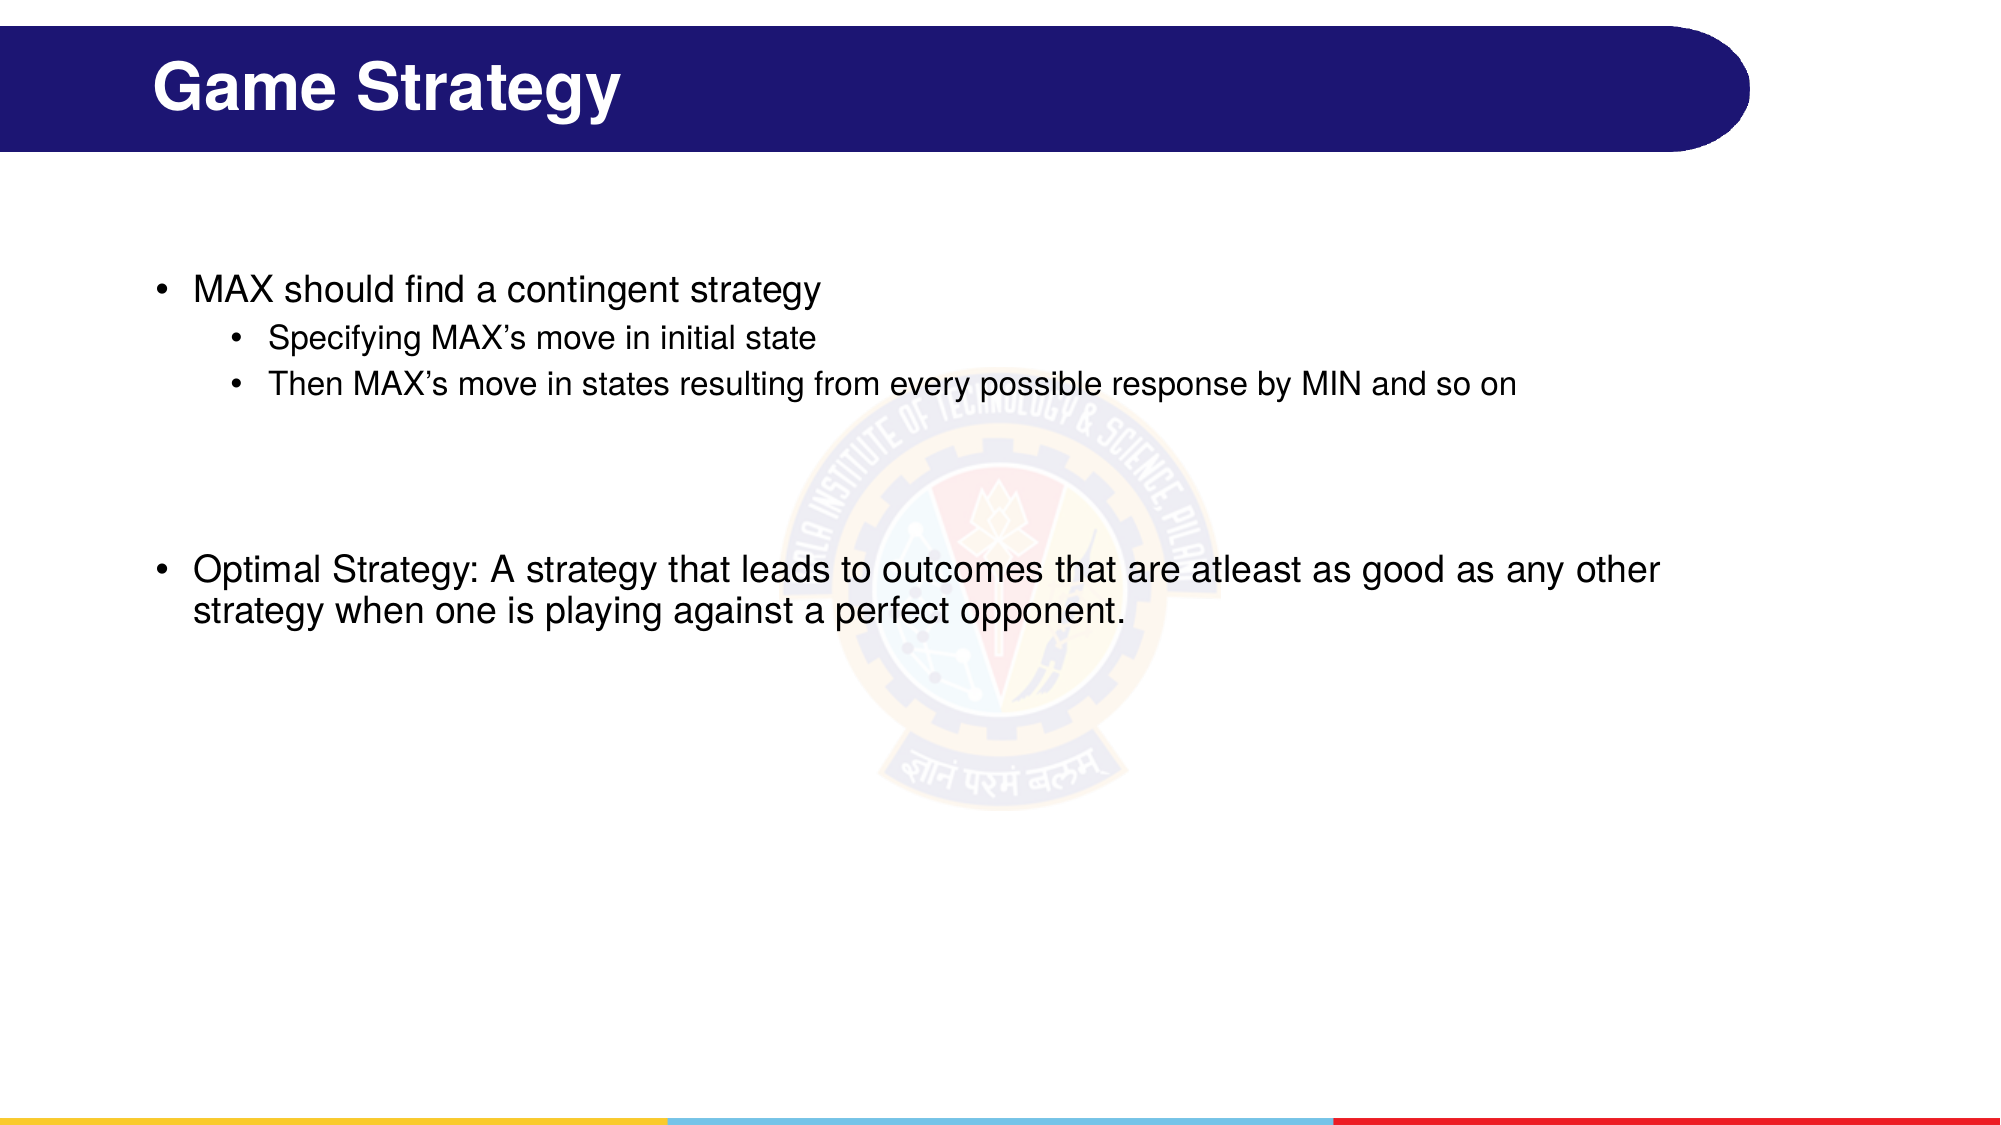

# Game Strategy

MAX should find a contingent strategy
Specifying MAX’s move in initial state
Then MAX’s move in states resulting from every possible response by MIN and so on

Optimal Strategy: A strategy that leads to outcomes that are atleast as good as any other strategy when one is playing against a perfect opponent.